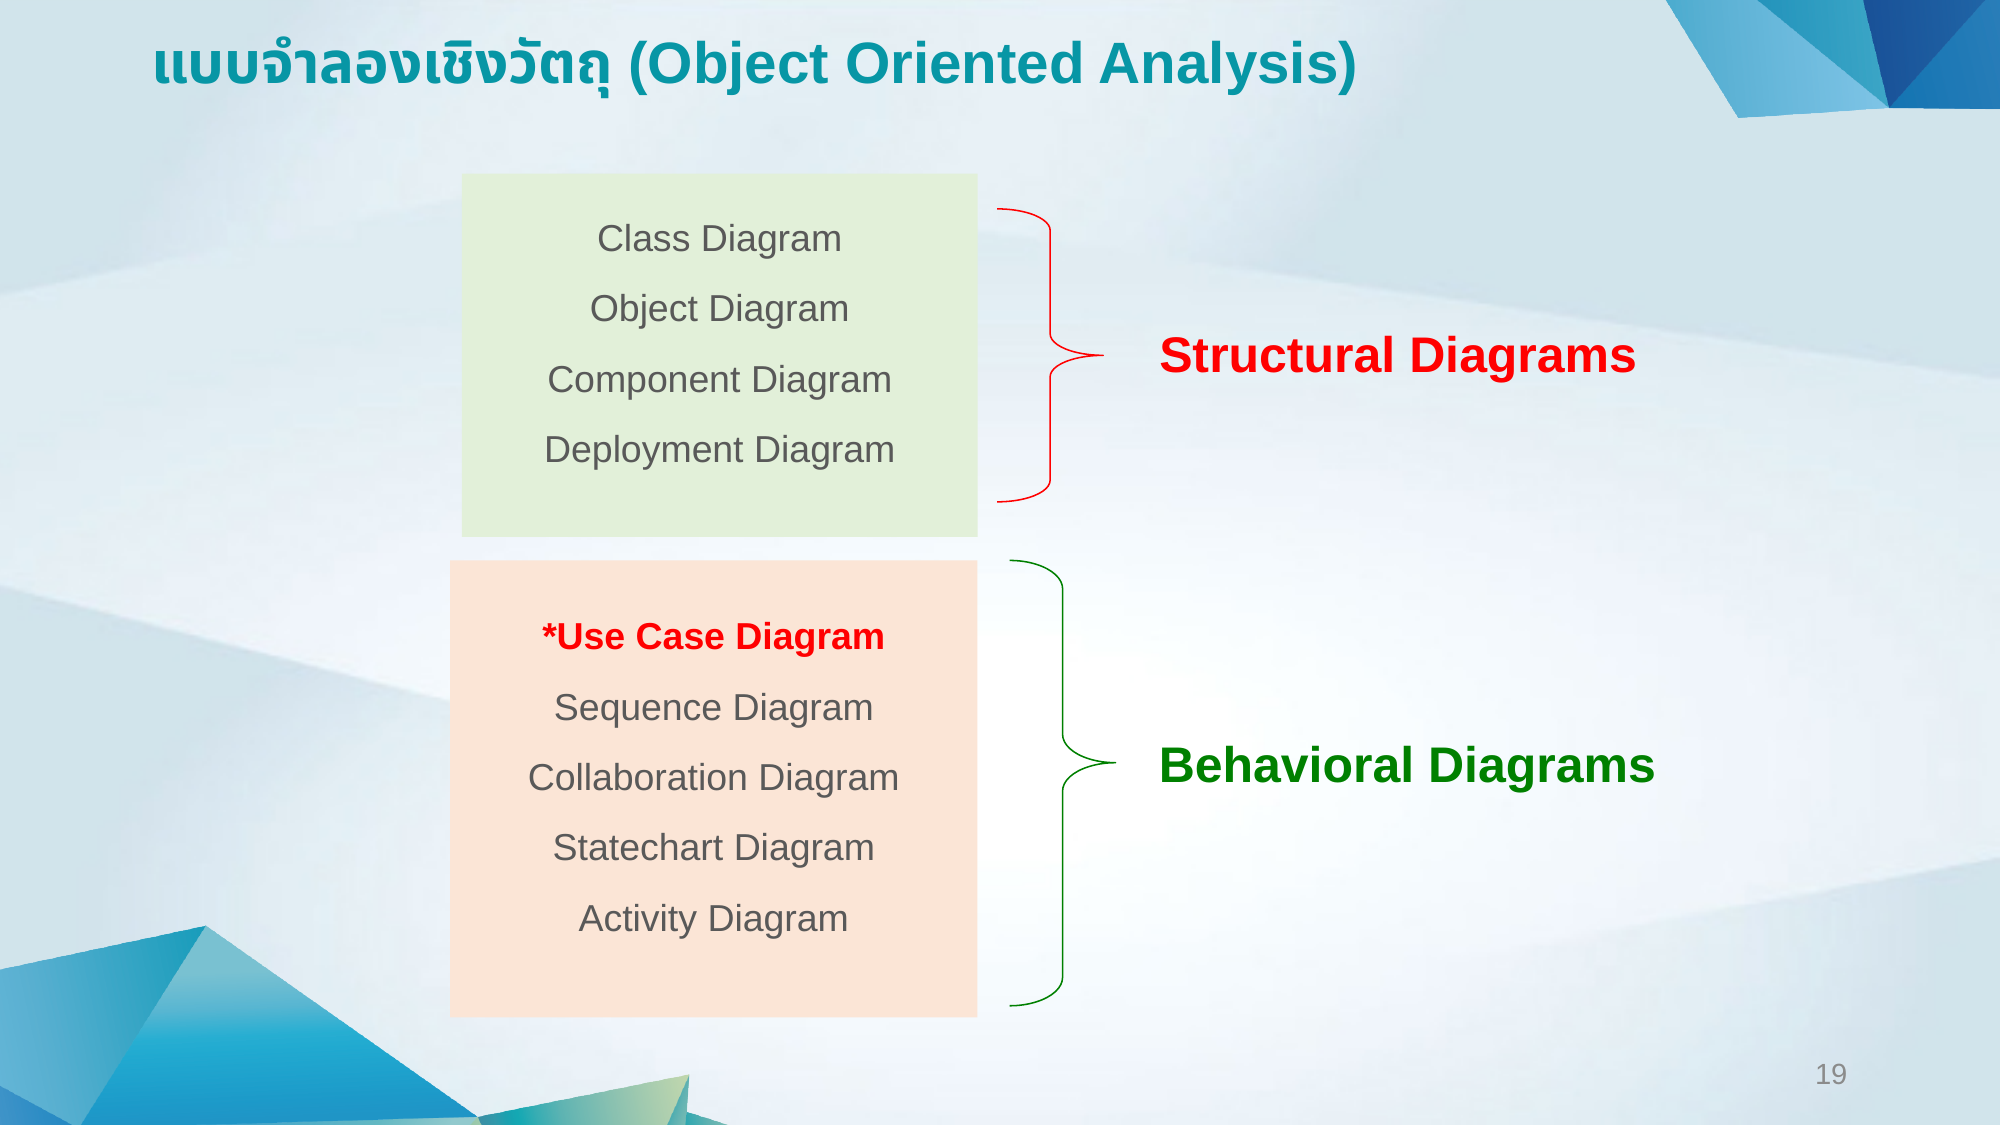

# แบบจำลองเชิงวัตถุ (Object Oriented Analysis)
Class Diagram
Object Diagram
Component Diagram
Deployment Diagram

Structural Diagrams
*Use Case Diagram
Sequence Diagram
Collaboration Diagram
Statechart Diagram
Activity Diagram

Behavioral Diagrams
19